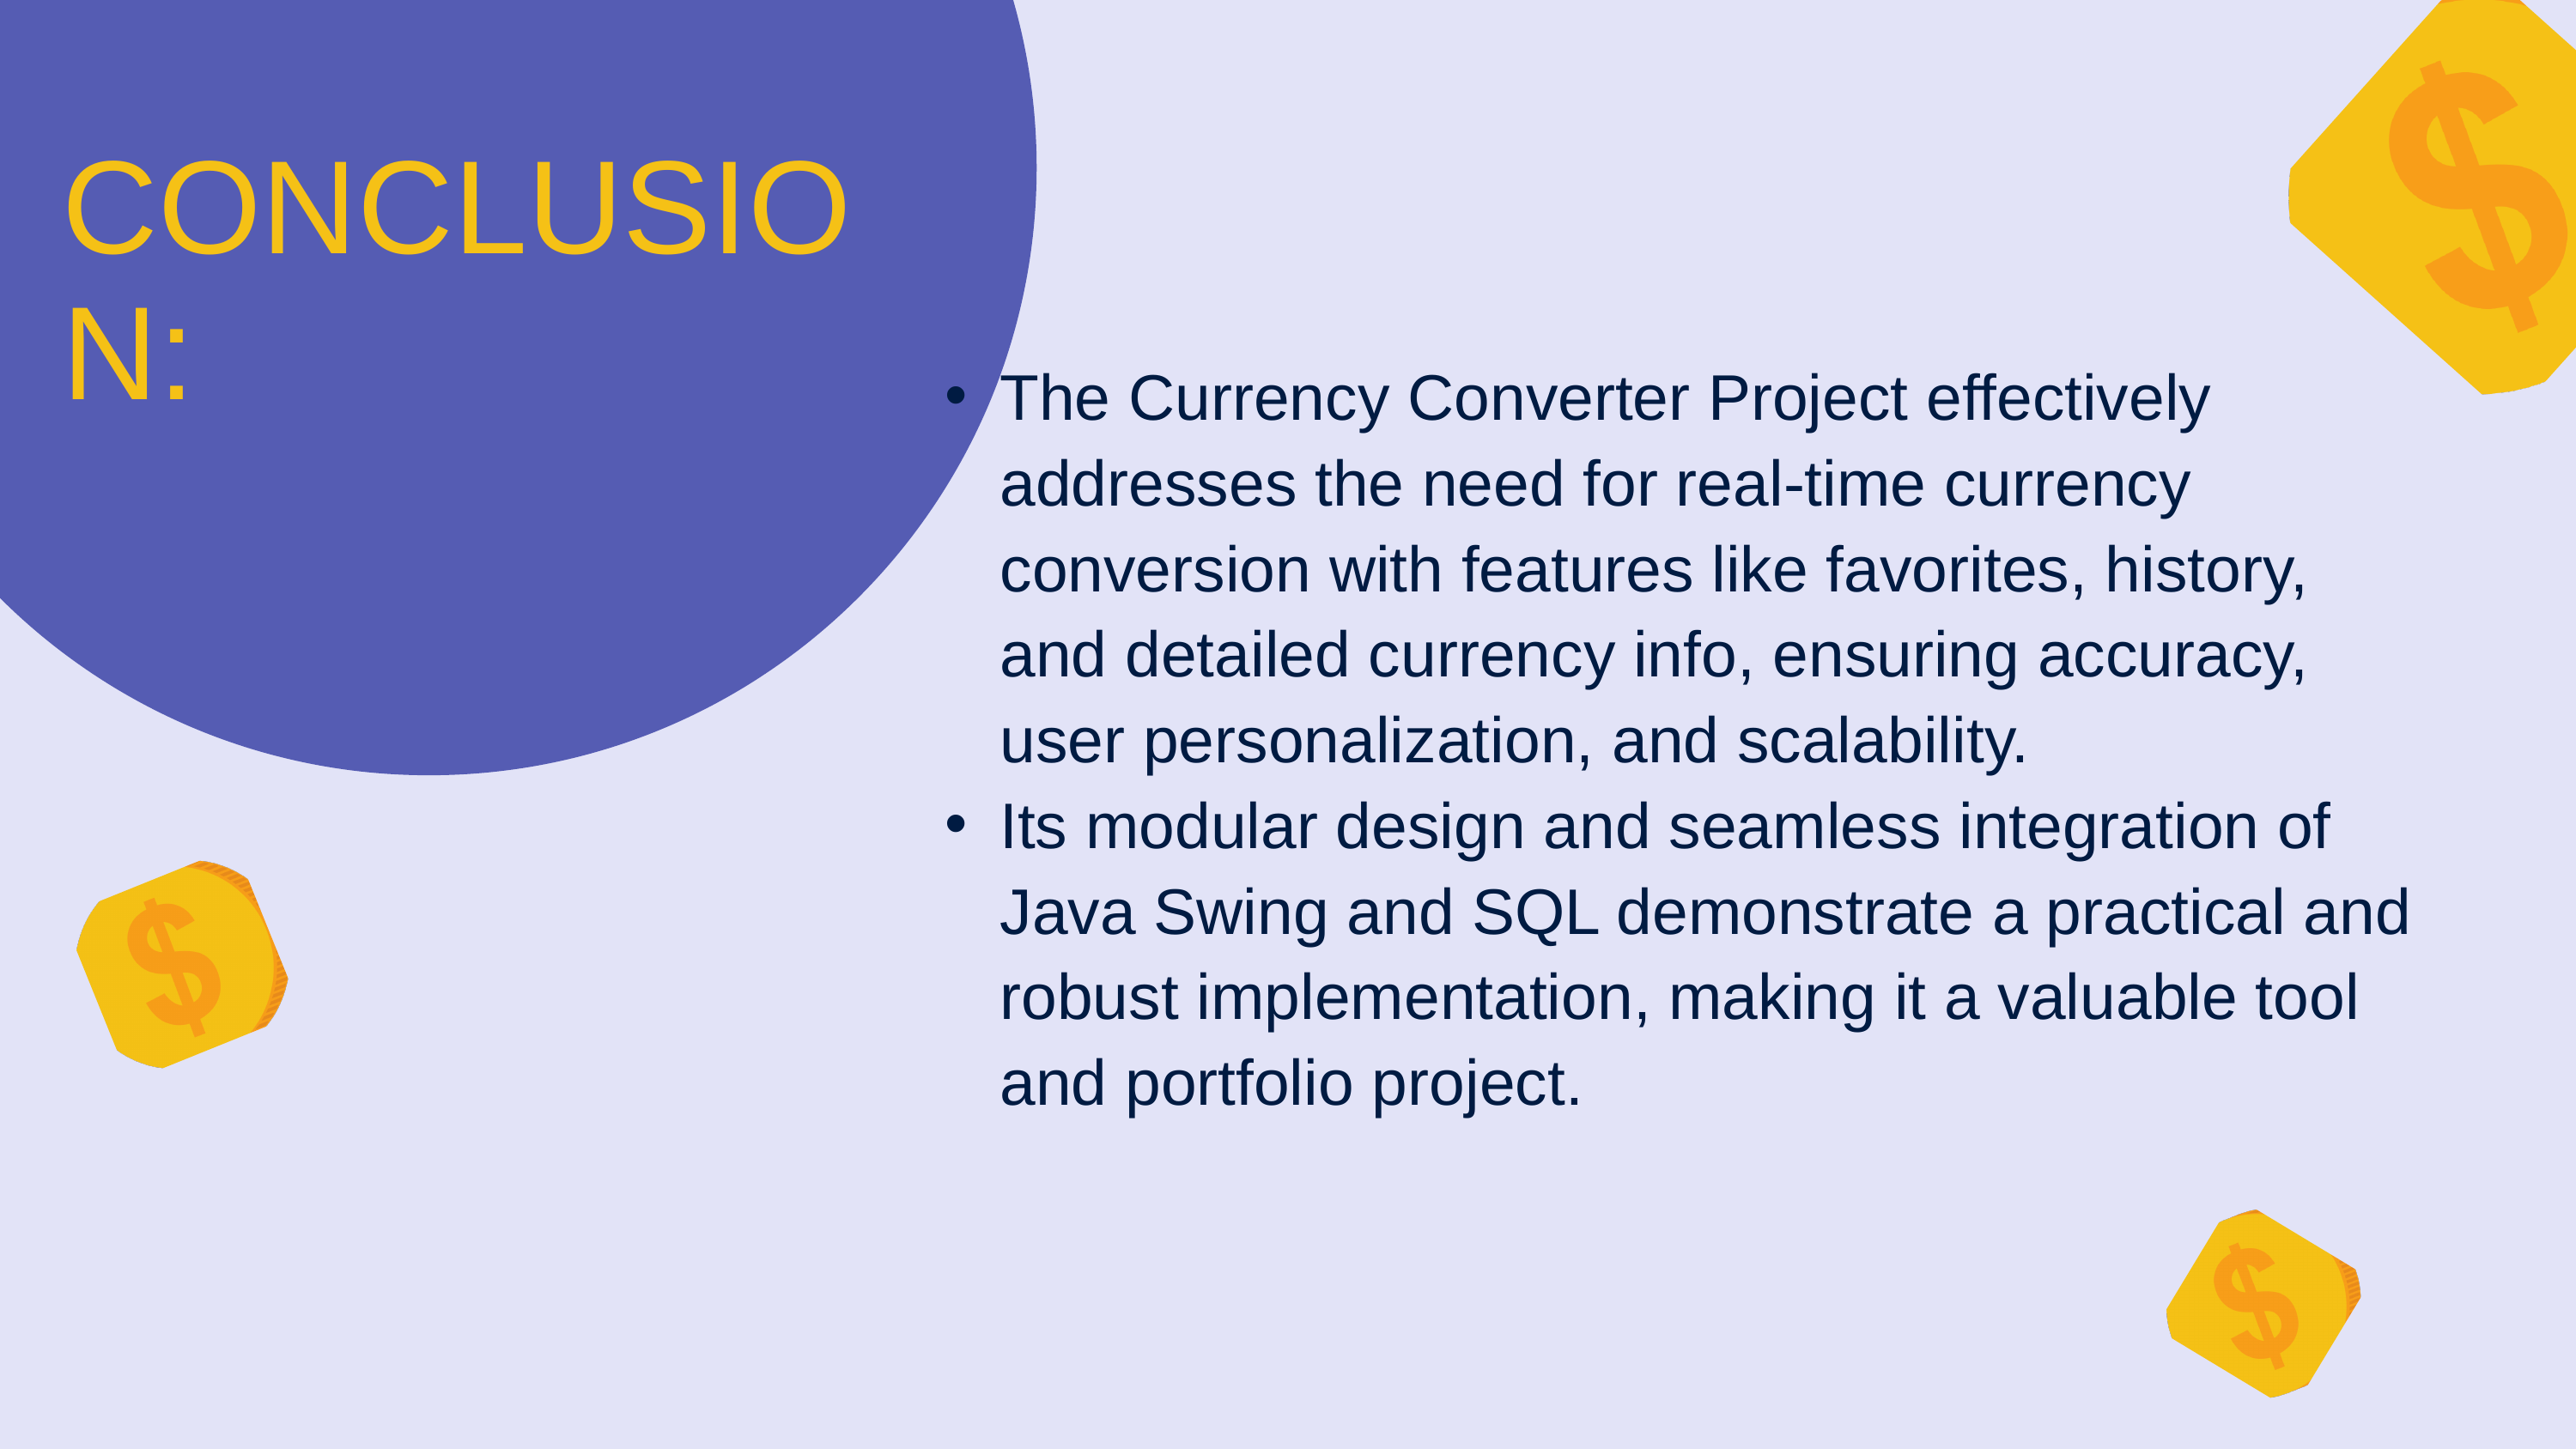

CONCLUSION:
The Currency Converter Project effectively addresses the need for real-time currency conversion with features like favorites, history, and detailed currency info, ensuring accuracy, user personalization, and scalability.
Its modular design and seamless integration of Java Swing and SQL demonstrate a practical and robust implementation, making it a valuable tool and portfolio project.